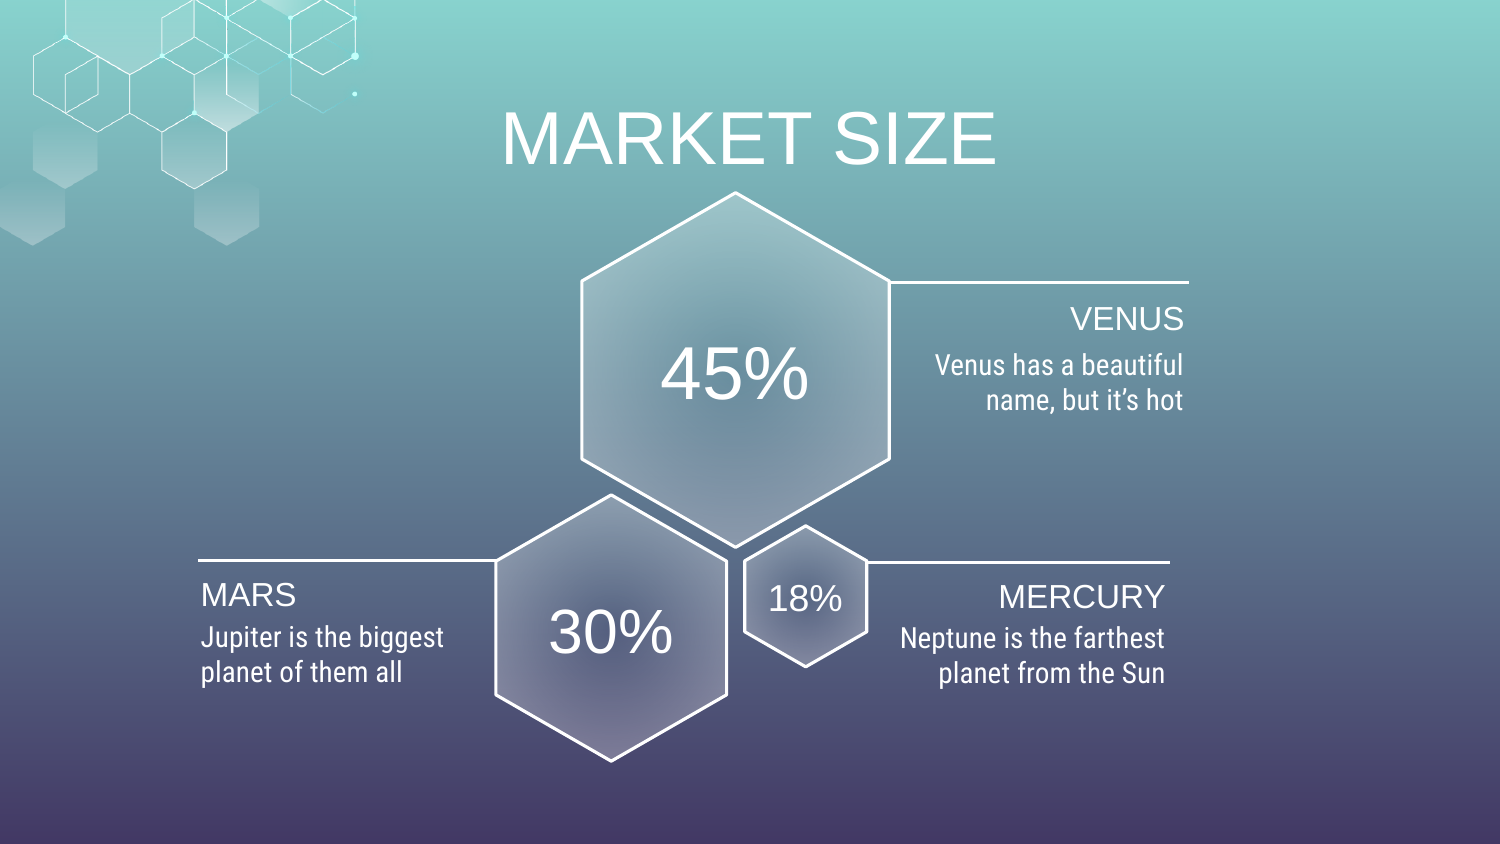

# MARKET SIZE

VENUS
Venus has a beautiful name, but it’s hot
45%

18%
MARS
MERCURY
Jupiter is the biggest planet of them all
30%
Neptune is the farthest planet from the Sun